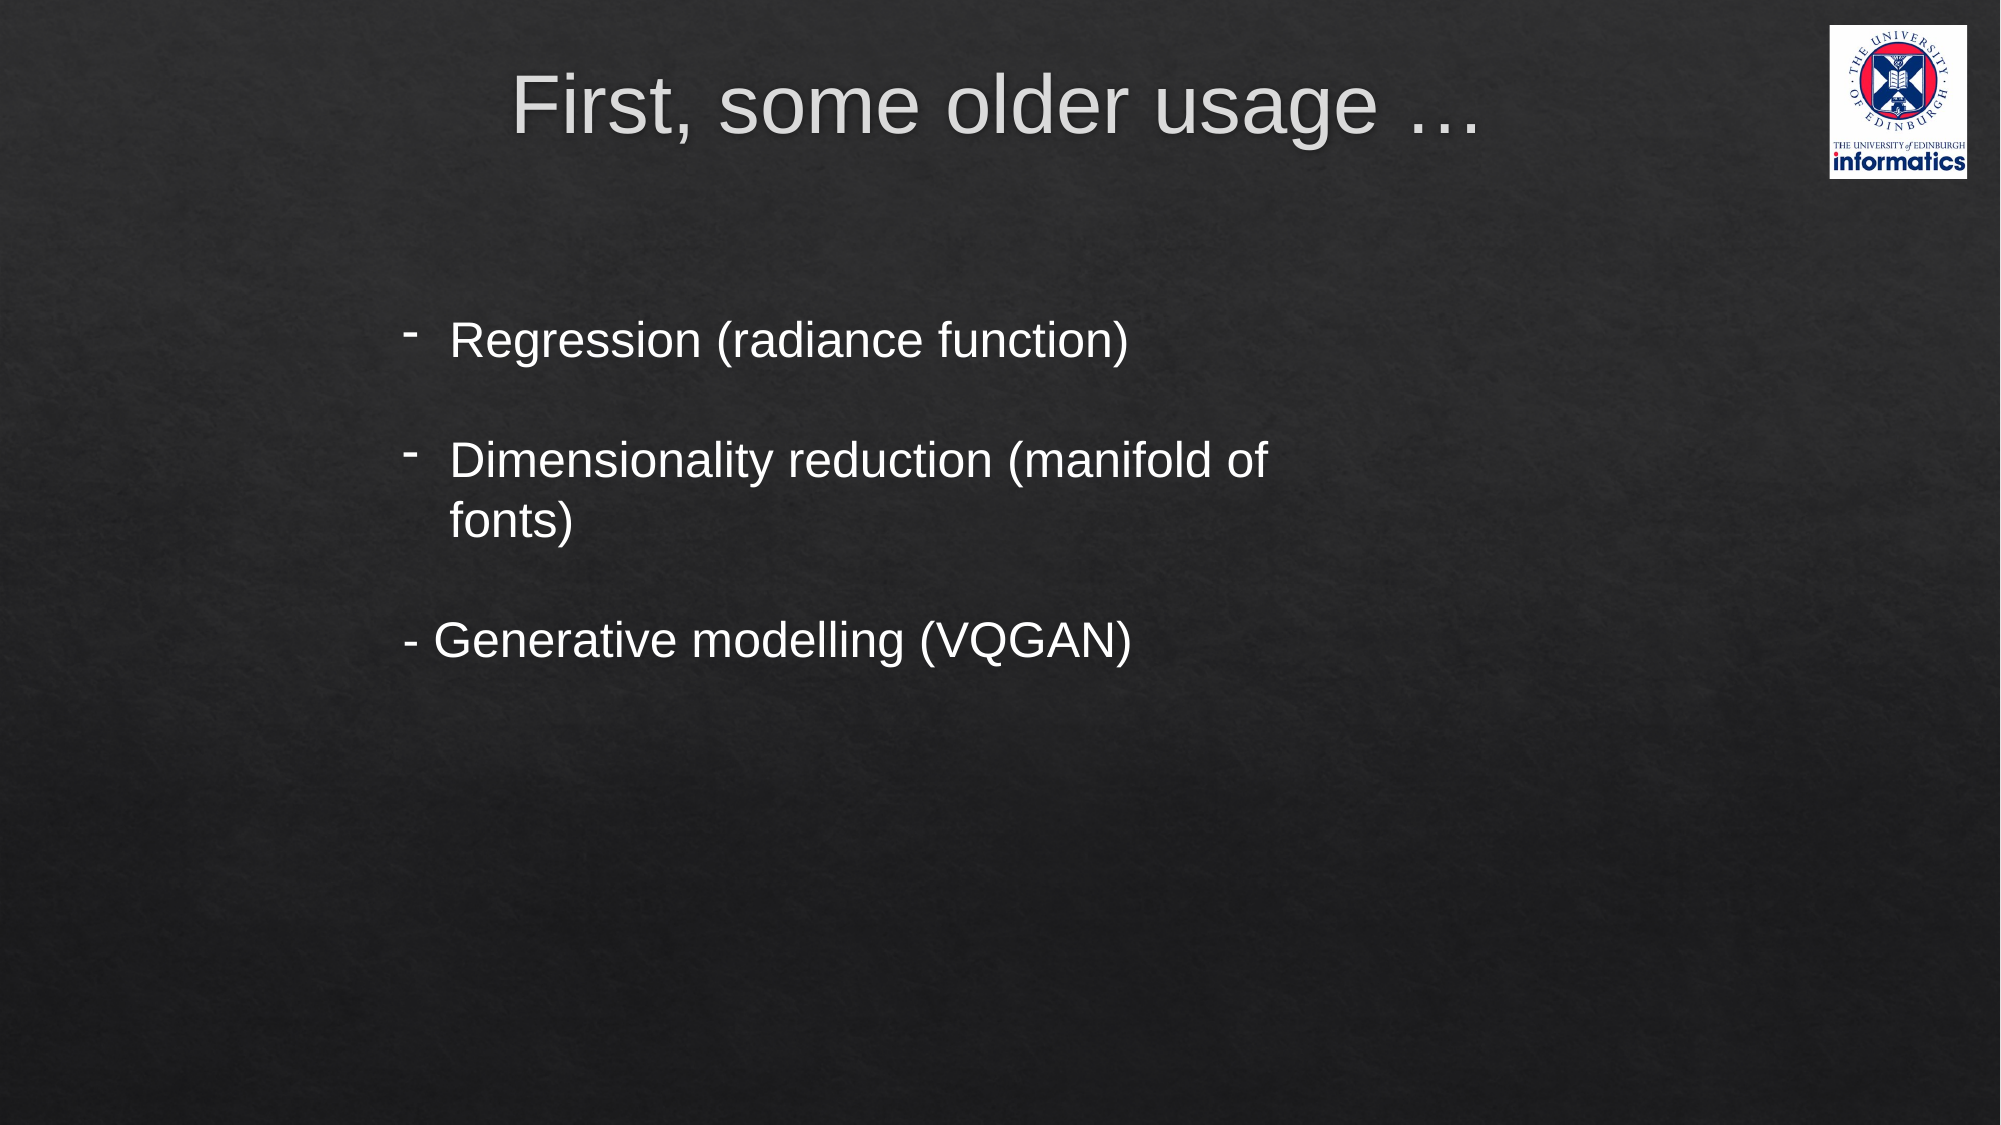

# First, some older usage …
Regression (radiance function)

Dimensionality reduction (manifold of fonts)

- Generative modelling (VQGAN)